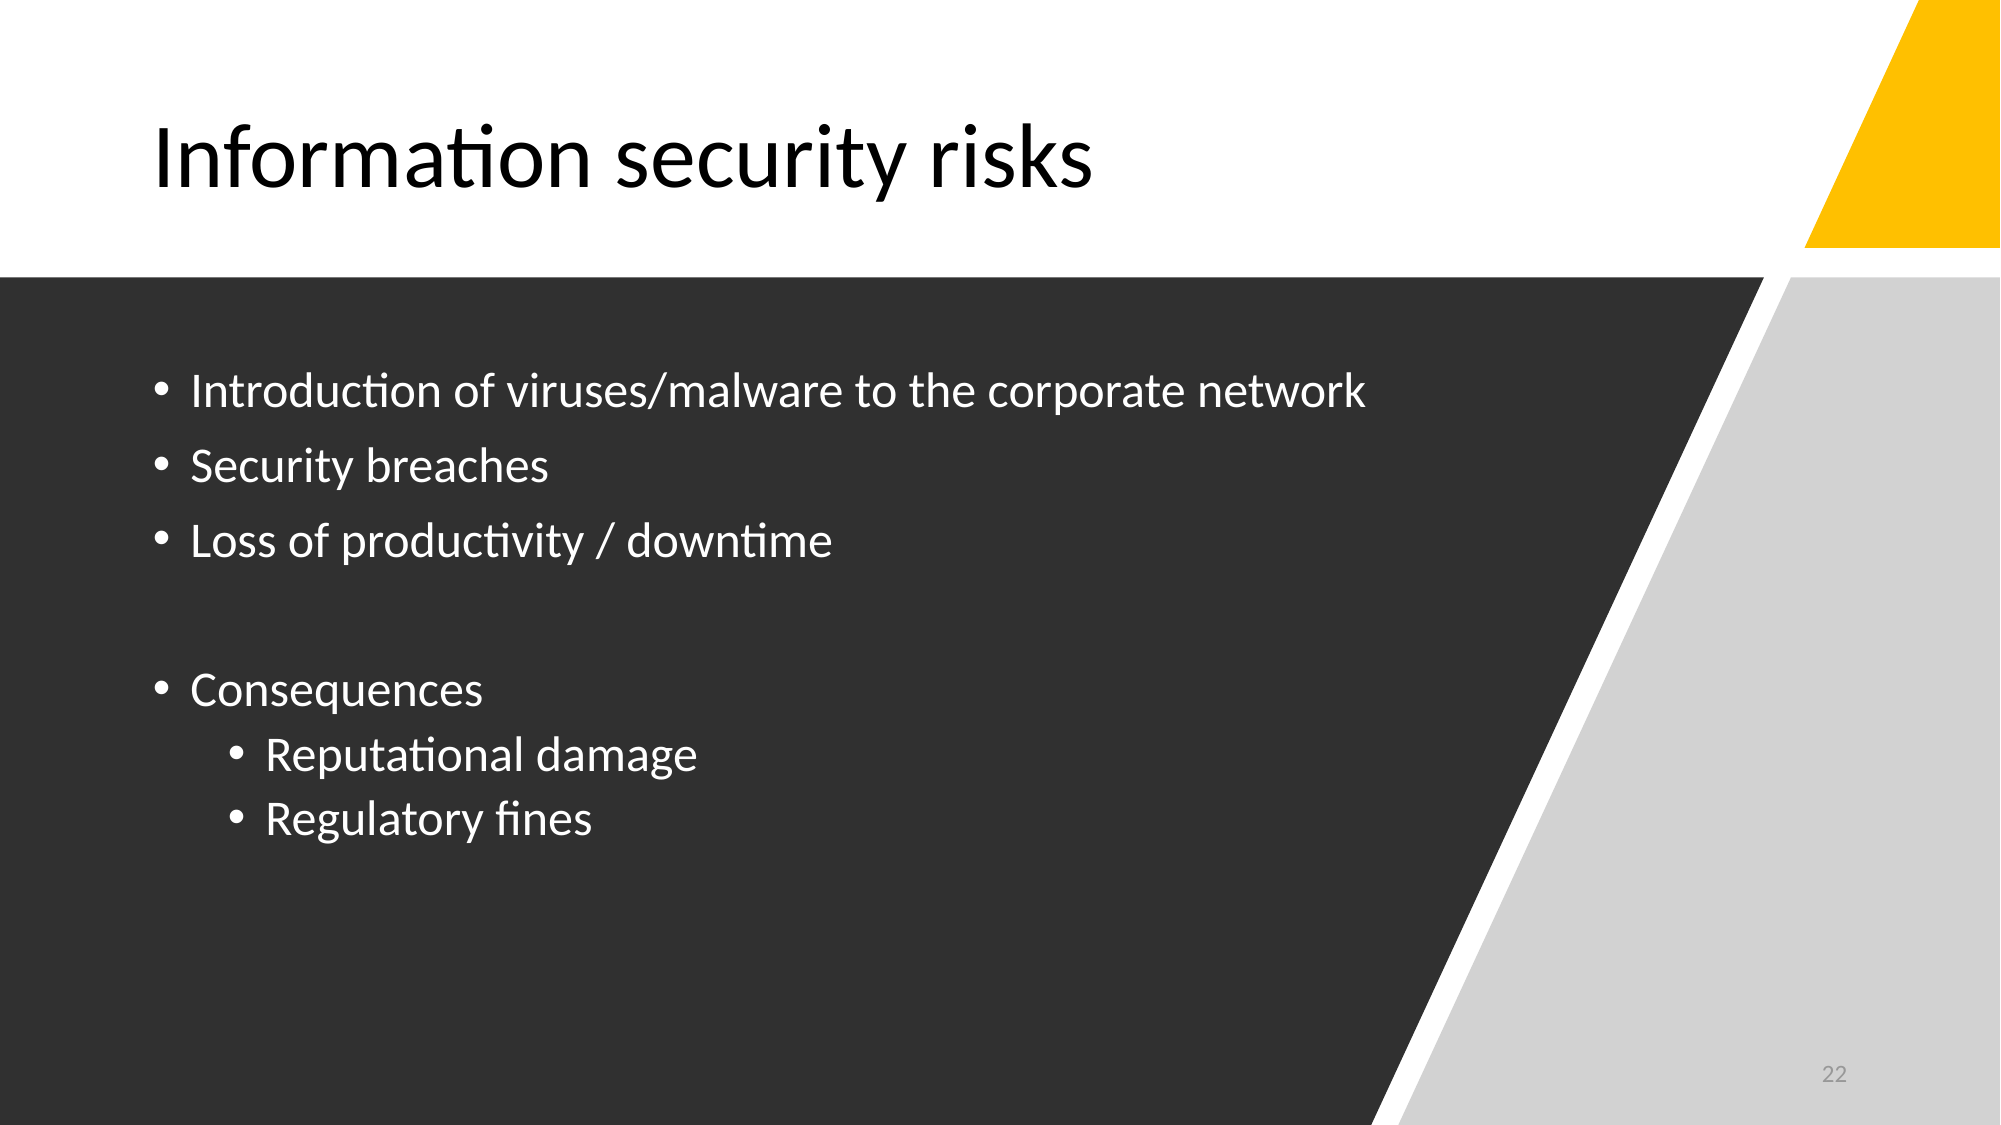

# Information security risks

Introduction of viruses/malware to the corporate network
Security breaches
Loss of productivity / downtime

Consequences
Reputational damage
Regulatory fines

22